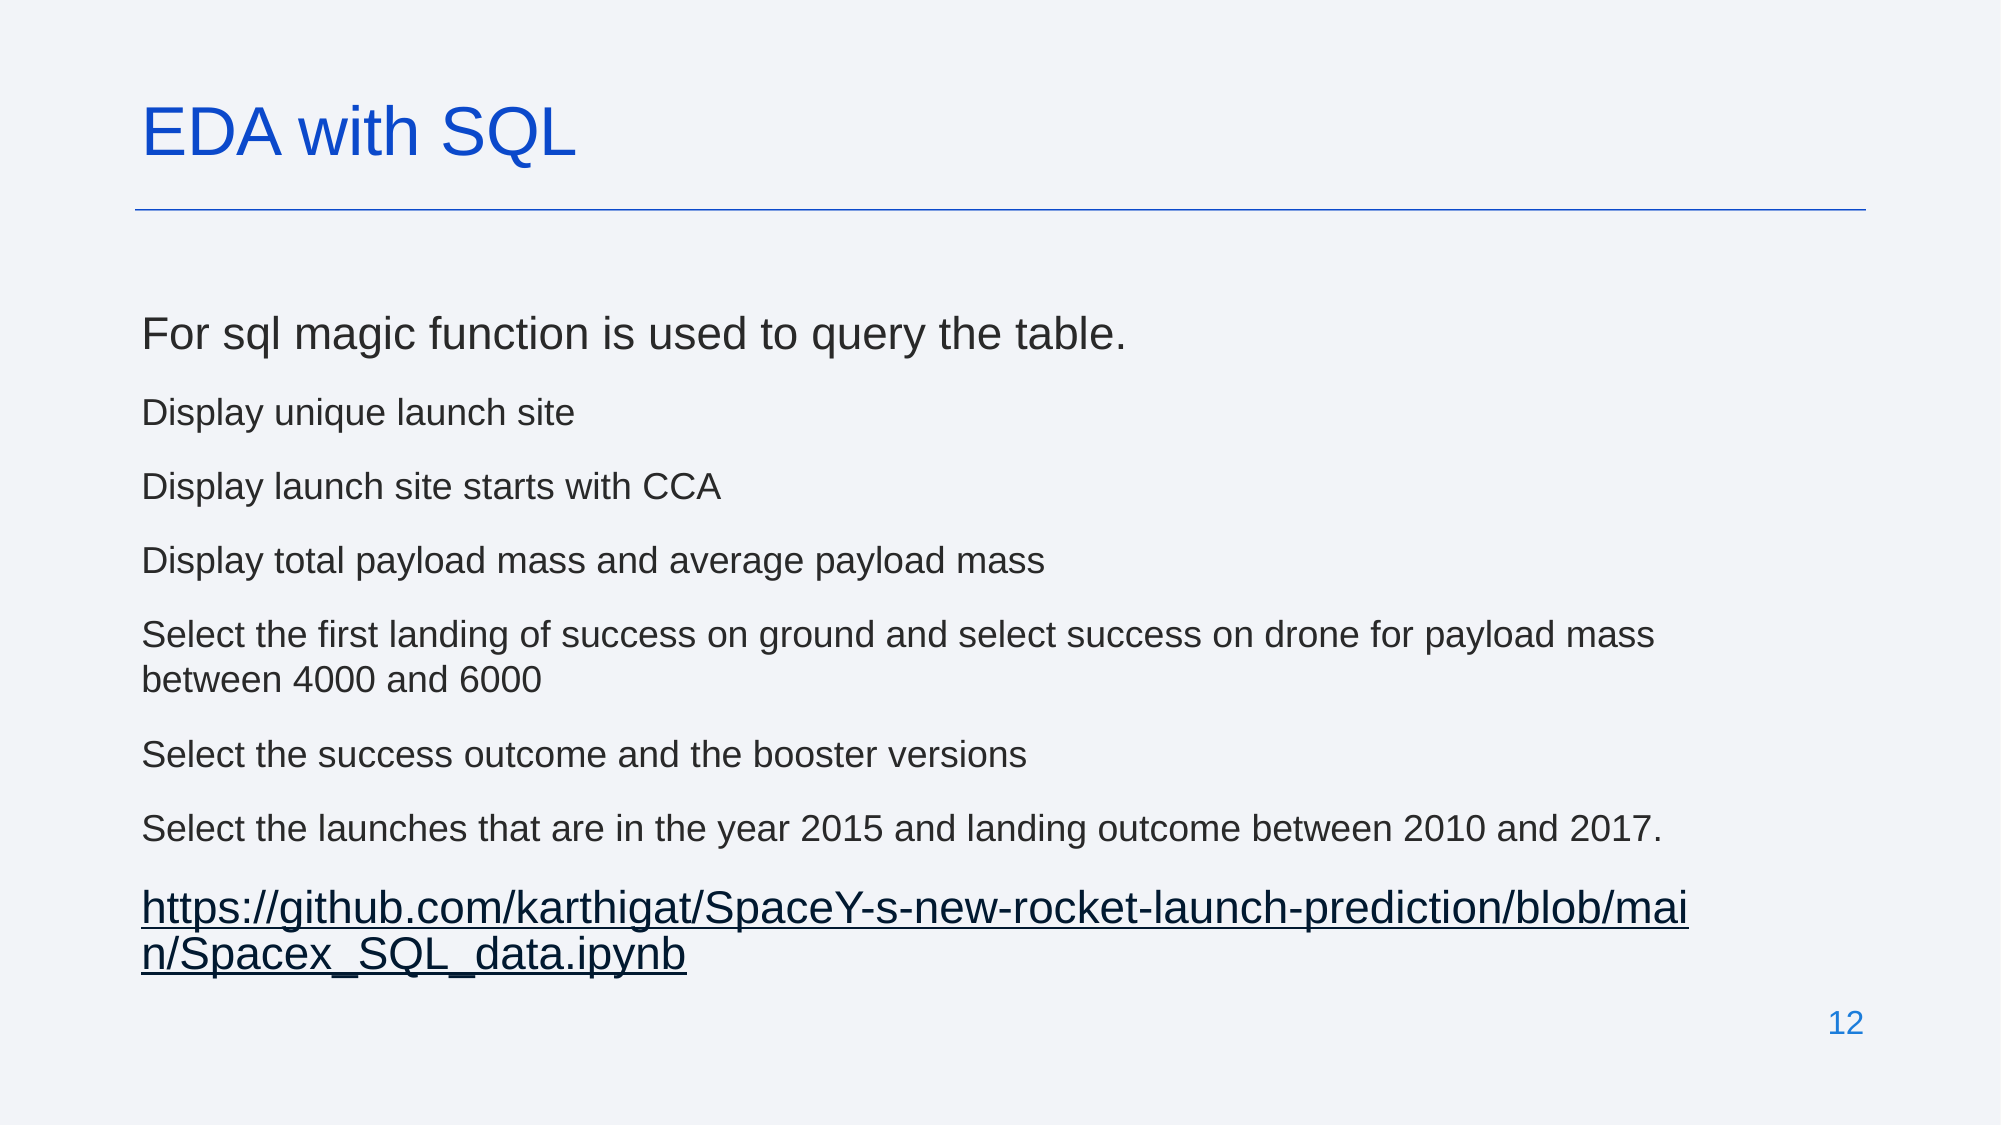

EDA with SQL
For sql magic function is used to query the table.
Display unique launch site
Display launch site starts with CCA
Display total payload mass and average payload mass
Select the first landing of success on ground and select success on drone for payload mass between 4000 and 6000
Select the success outcome and the booster versions
Select the launches that are in the year 2015 and landing outcome between 2010 and 2017.
https://github.com/karthigat/SpaceY-s-new-rocket-launch-prediction/blob/main/Spacex_SQL_data.ipynb

12